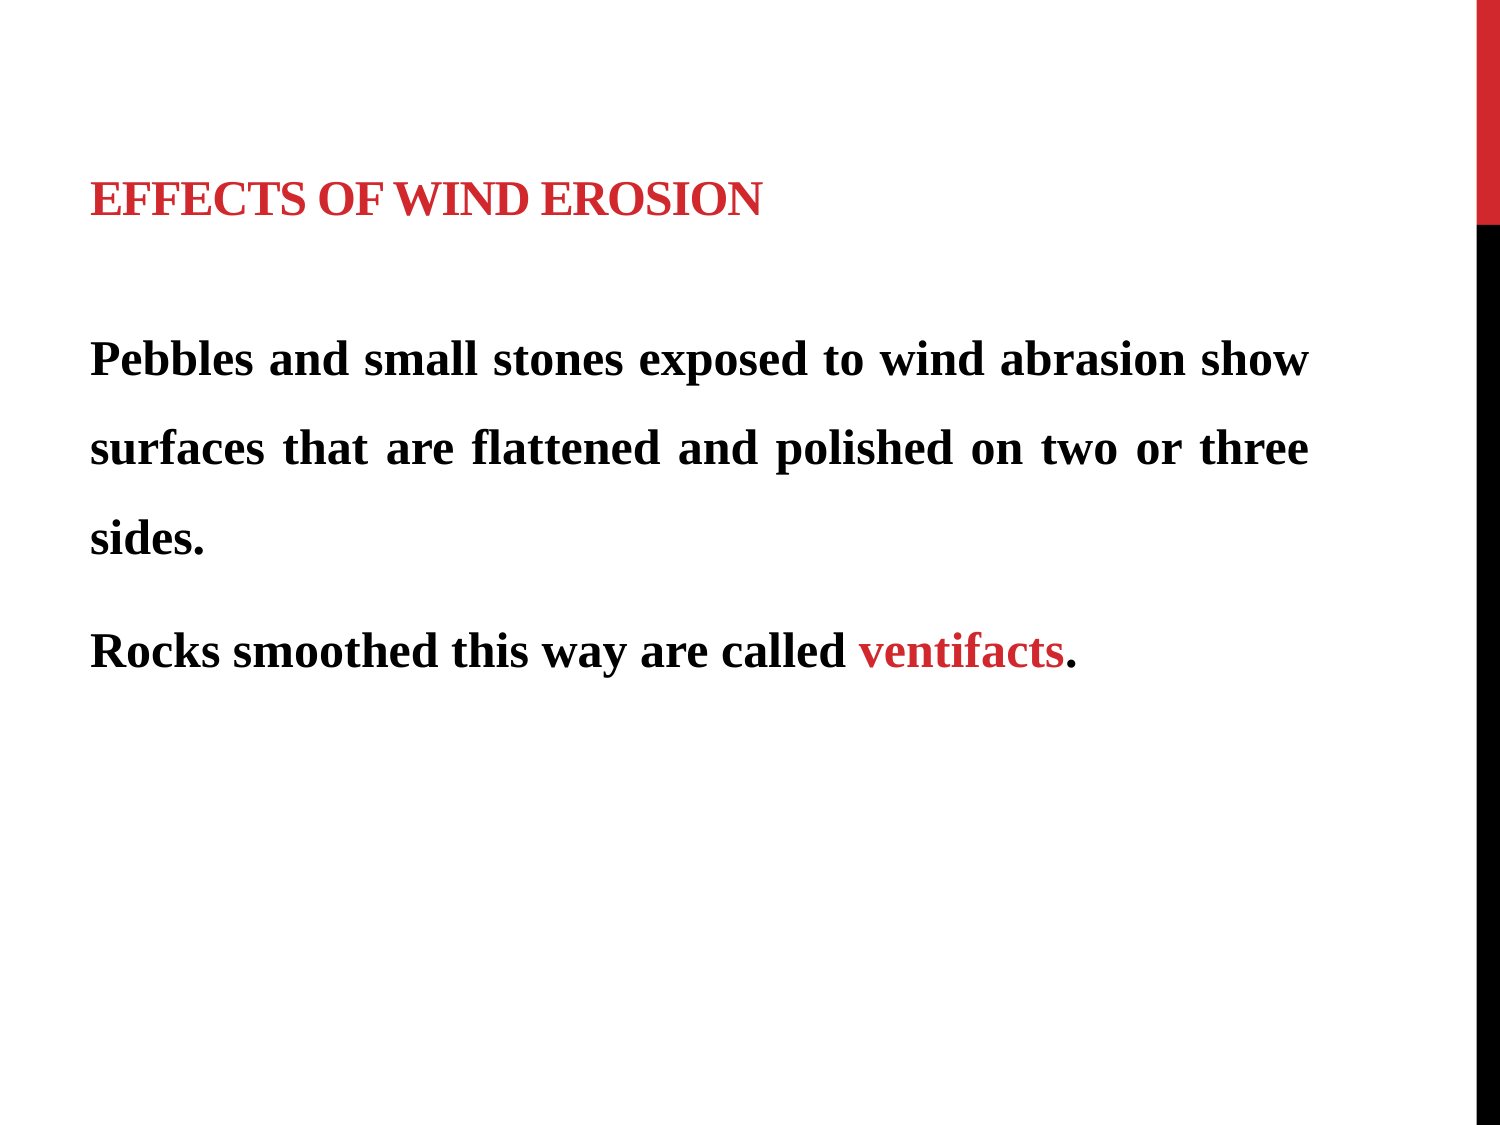

# Effects of wind erosion
Pebbles and small stones exposed to wind abrasion show surfaces that are flattened and polished on two or three sides.
Rocks smoothed this way are called ventifacts.